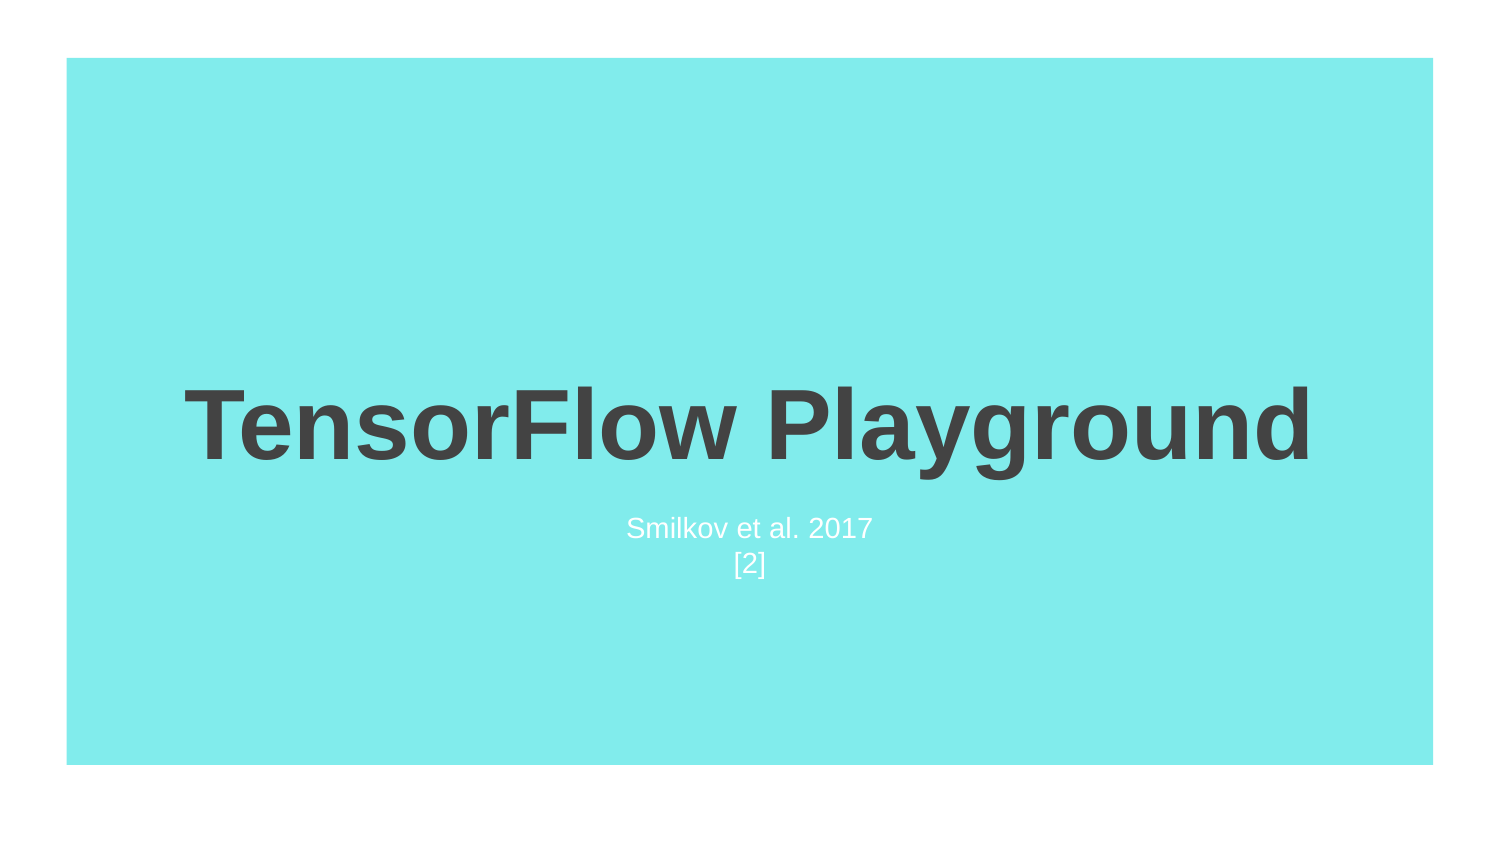

# TensorFlow Playground
Smilkov et al. 2017
[2]